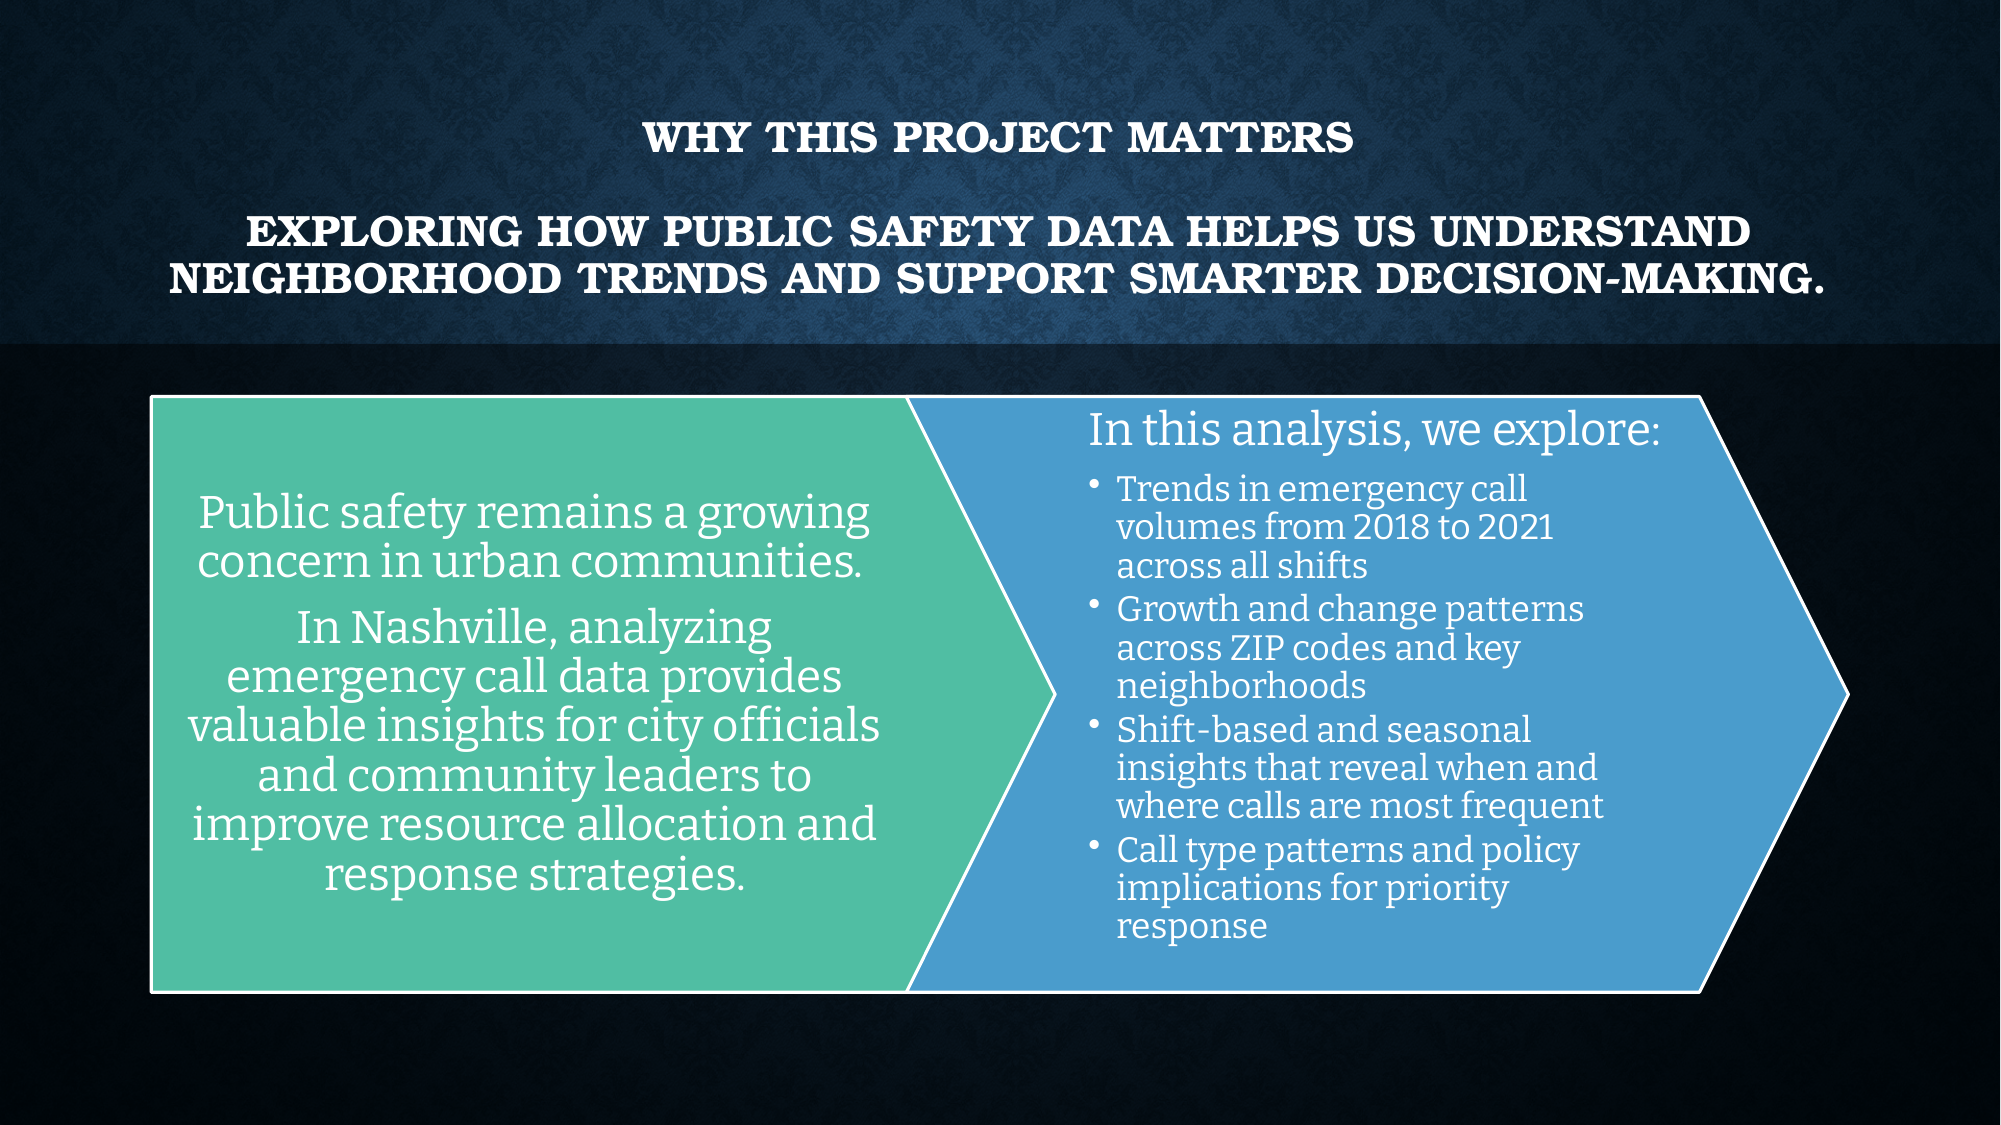

# Why This Project Matters Exploring how public safety data helps us understand neighborhood trends and support smarter decision-making.

Public safety remains a growing concern in urban communities.
In Nashville, analyzing emergency call data provides valuable insights for city officials and community leaders to improve resource allocation and response strategies.
In this analysis, we explore:
Trends in emergency call volumes from 2018 to 2021 across all shifts
Growth and change patterns across ZIP codes and key neighborhoods
Shift-based and seasonal insights that reveal when and where calls are most frequent
Call type patterns and policy implications for priority response